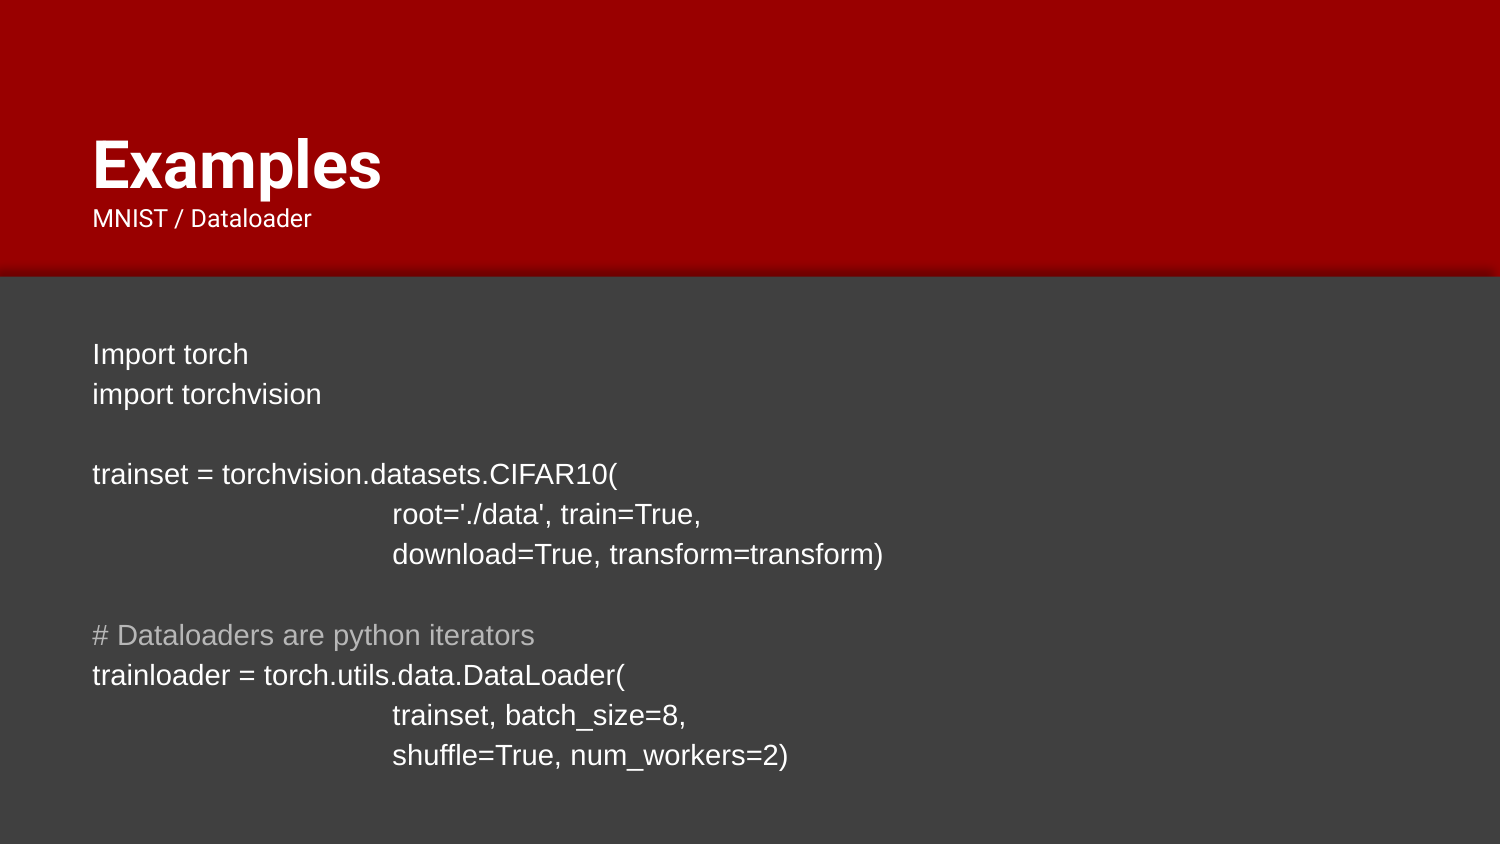

# Examples
MNIST / Dataloader
Import torch
import torchvision

trainset = torchvision.datasets.CIFAR10(
root='./data', train=True,
download=True, transform=transform)

# Dataloaders are python iterators
trainloader = torch.utils.data.DataLoader(
trainset, batch_size=8,
shuffle=True, num_workers=2)